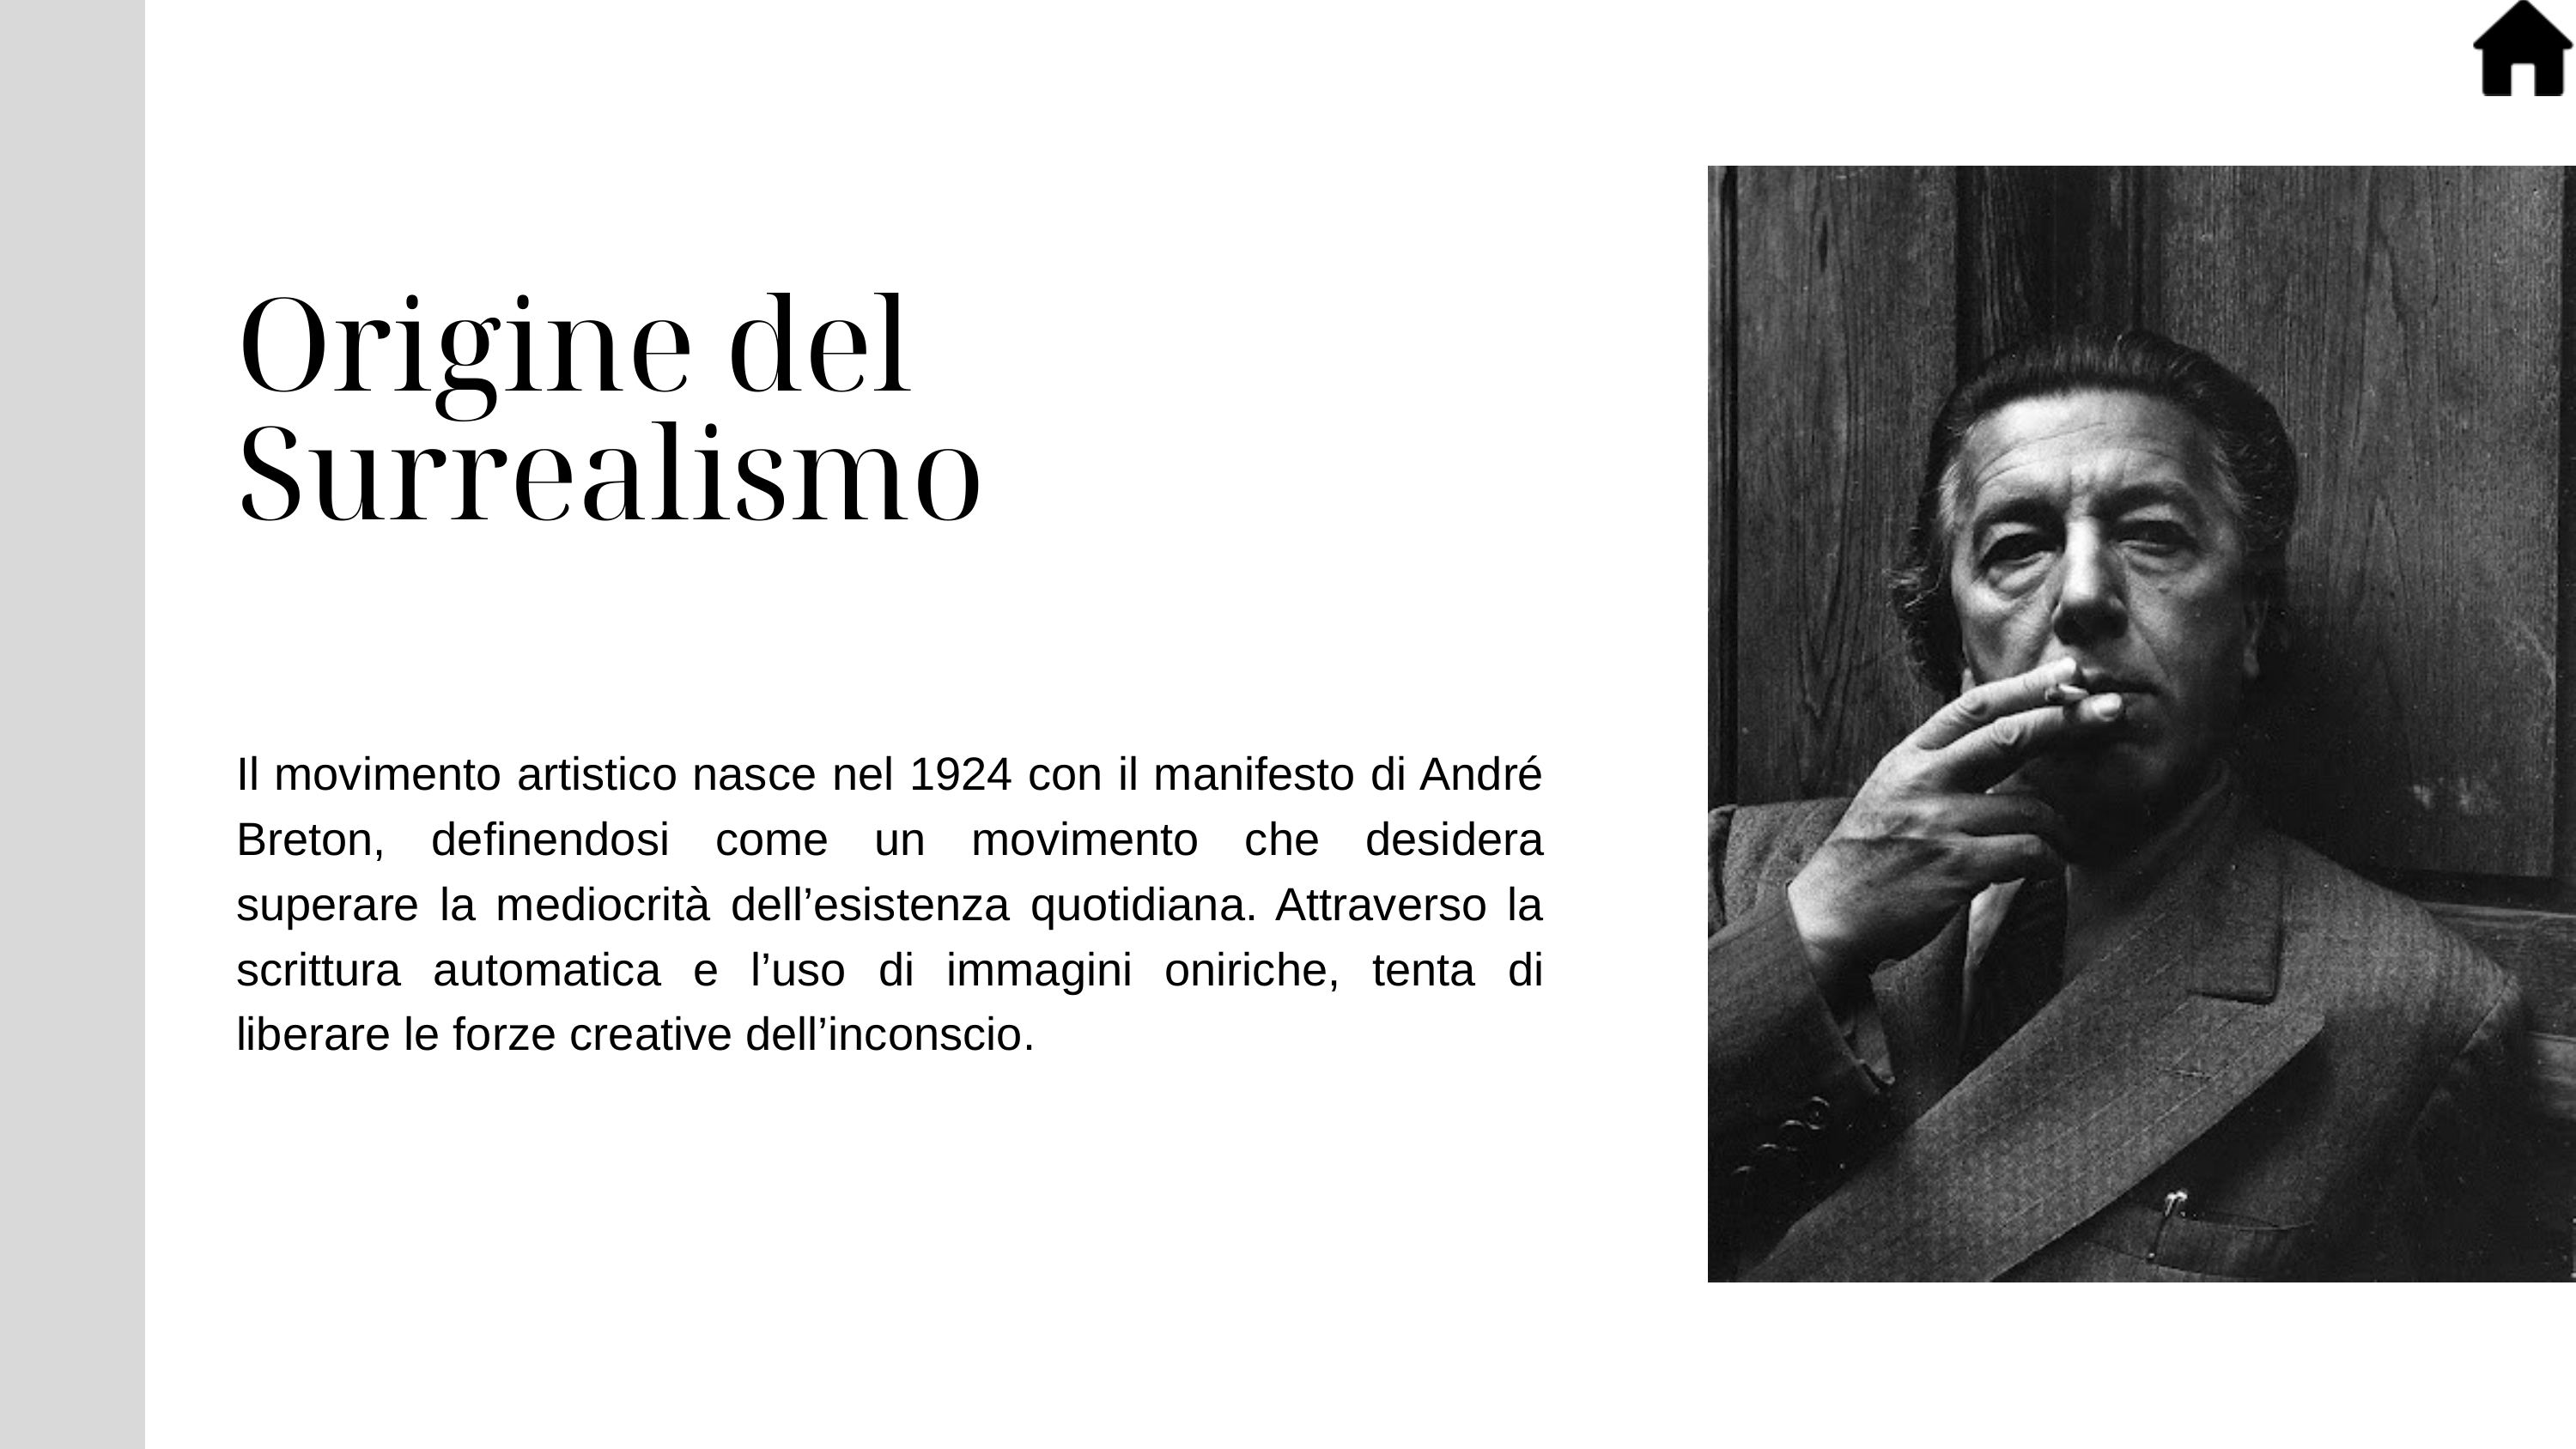

Origine del Surrealismo
Il movimento artistico nasce nel 1924 con il manifesto di André Breton, definendosi come un movimento che desidera superare la mediocrità dell’esistenza quotidiana. Attraverso la scrittura automatica e l’uso di immagini oniriche, tenta di liberare le forze creative dell’inconscio.